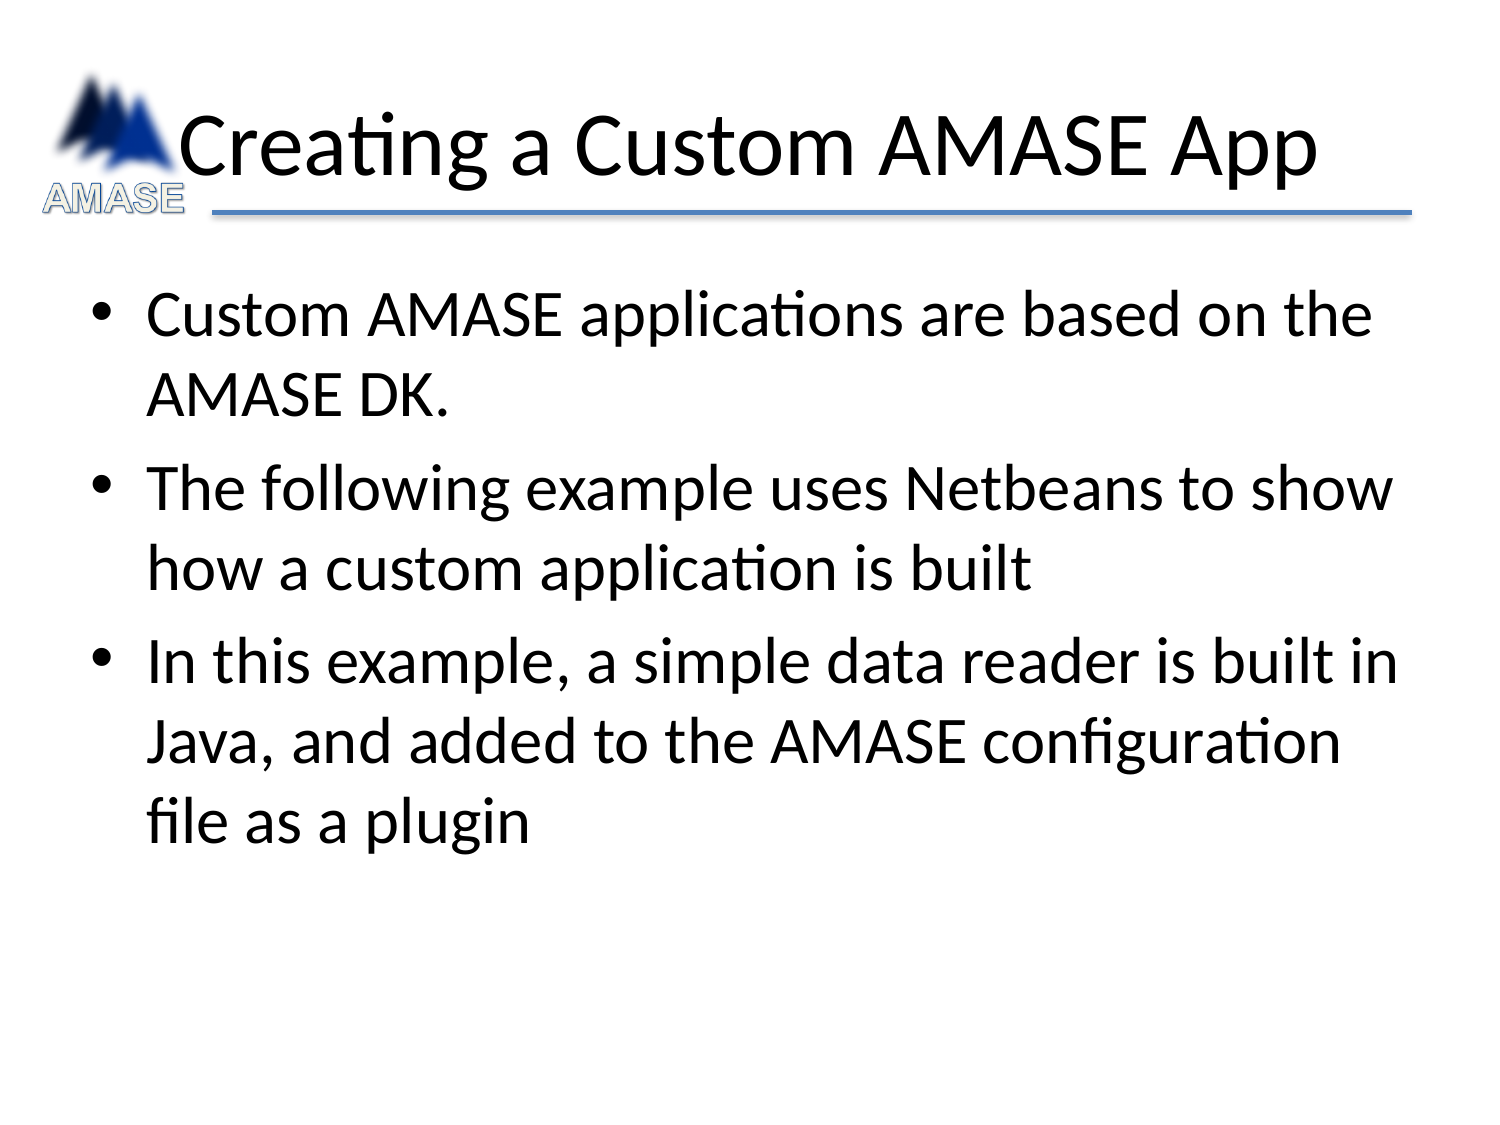

# Creating a Custom AMASE App
Custom AMASE applications are based on the AMASE DK.
The following example uses Netbeans to show how a custom application is built
In this example, a simple data reader is built in Java, and added to the AMASE configuration file as a plugin